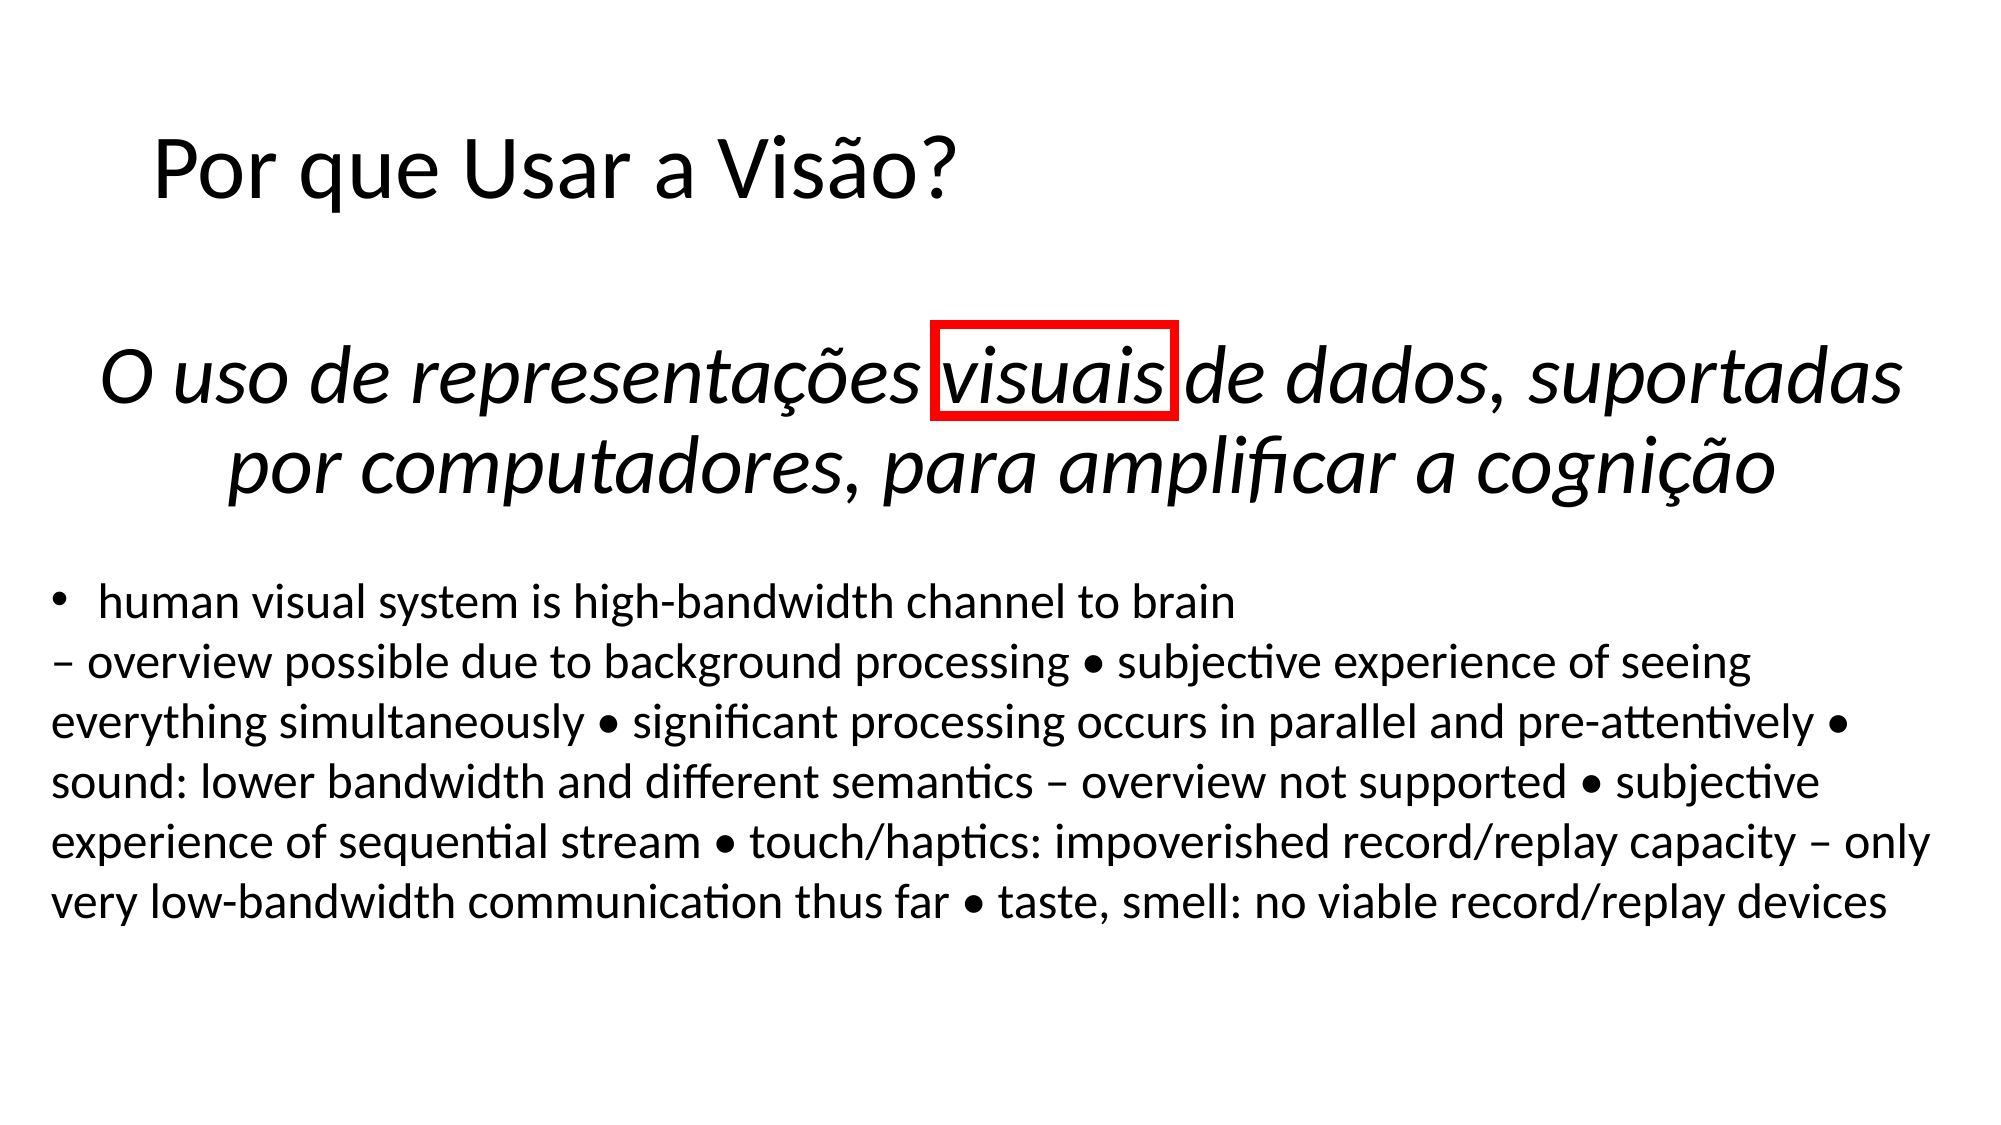

# Por que Usar a Visão?
O uso de representações visuais de dados, suportadas por computadores, para amplificar a cognição

human visual system is high-bandwidth channel to brain
– overview possible due to background processing • subjective experience of seeing everything simultaneously • significant processing occurs in parallel and pre-attentively • sound: lower bandwidth and different semantics – overview not supported • subjective experience of sequential stream • touch/haptics: impoverished record/replay capacity – only very low-bandwidth communication thus far • taste, smell: no viable record/replay devices